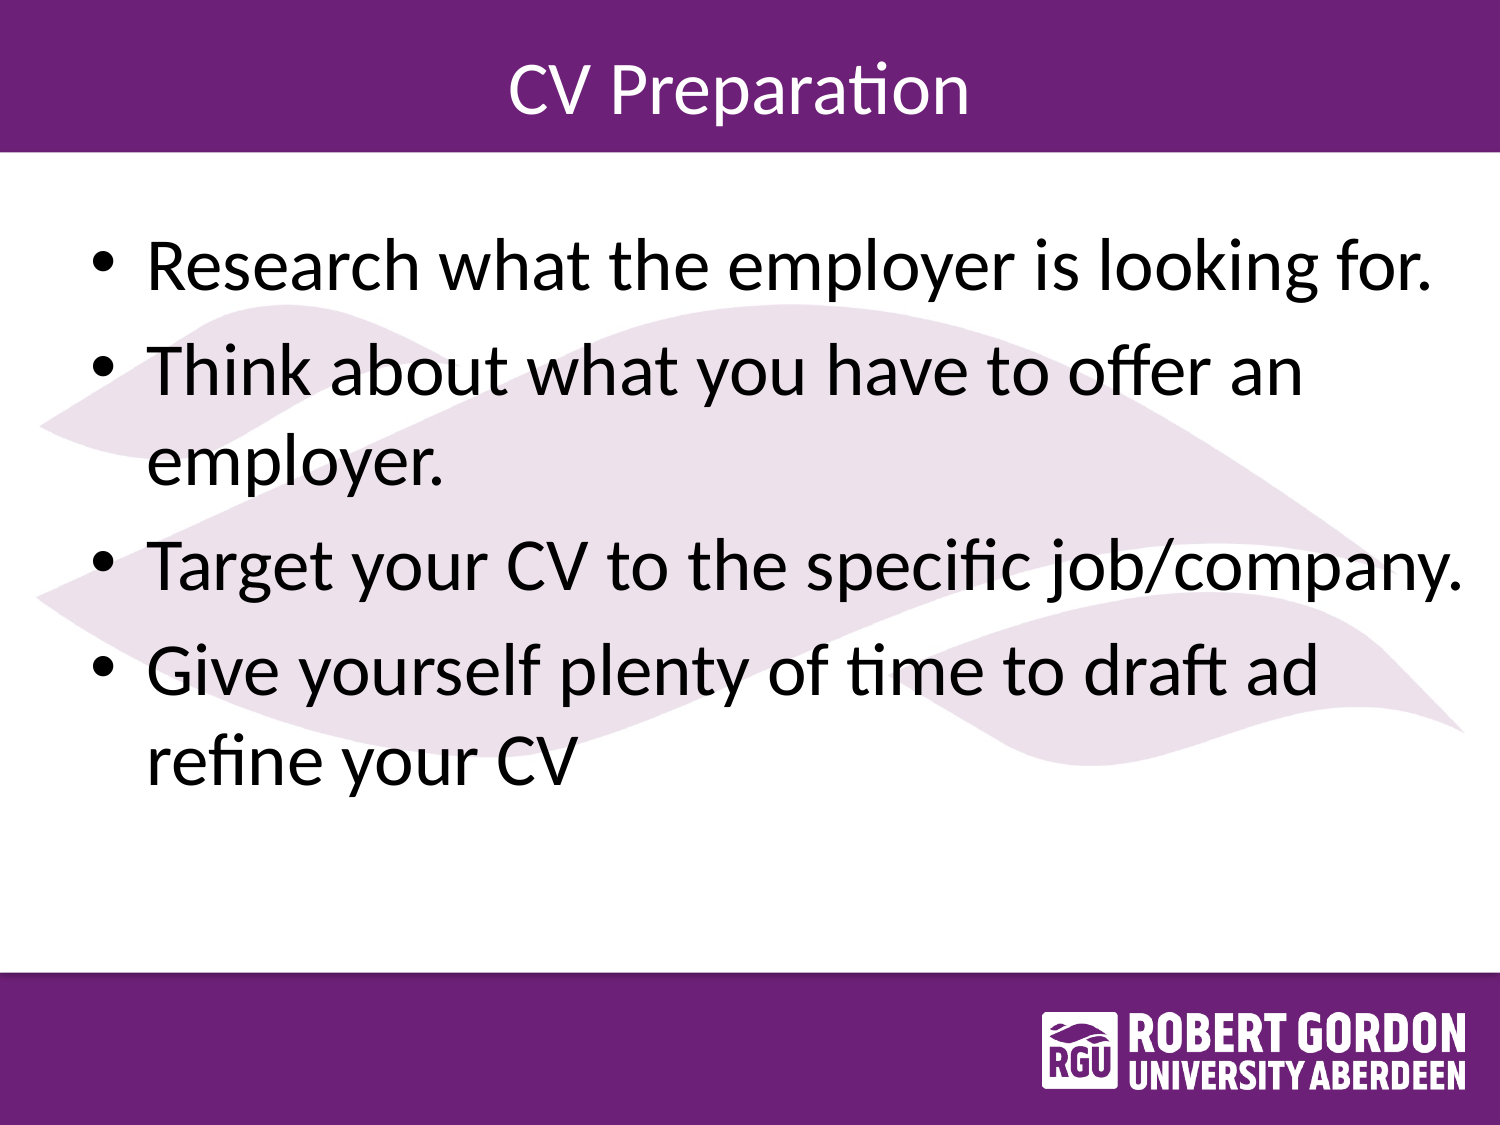

# CV Preparation
Research what the employer is looking for.
Think about what you have to offer an employer.
Target your CV to the specific job/company.
Give yourself plenty of time to draft ad refine your CV